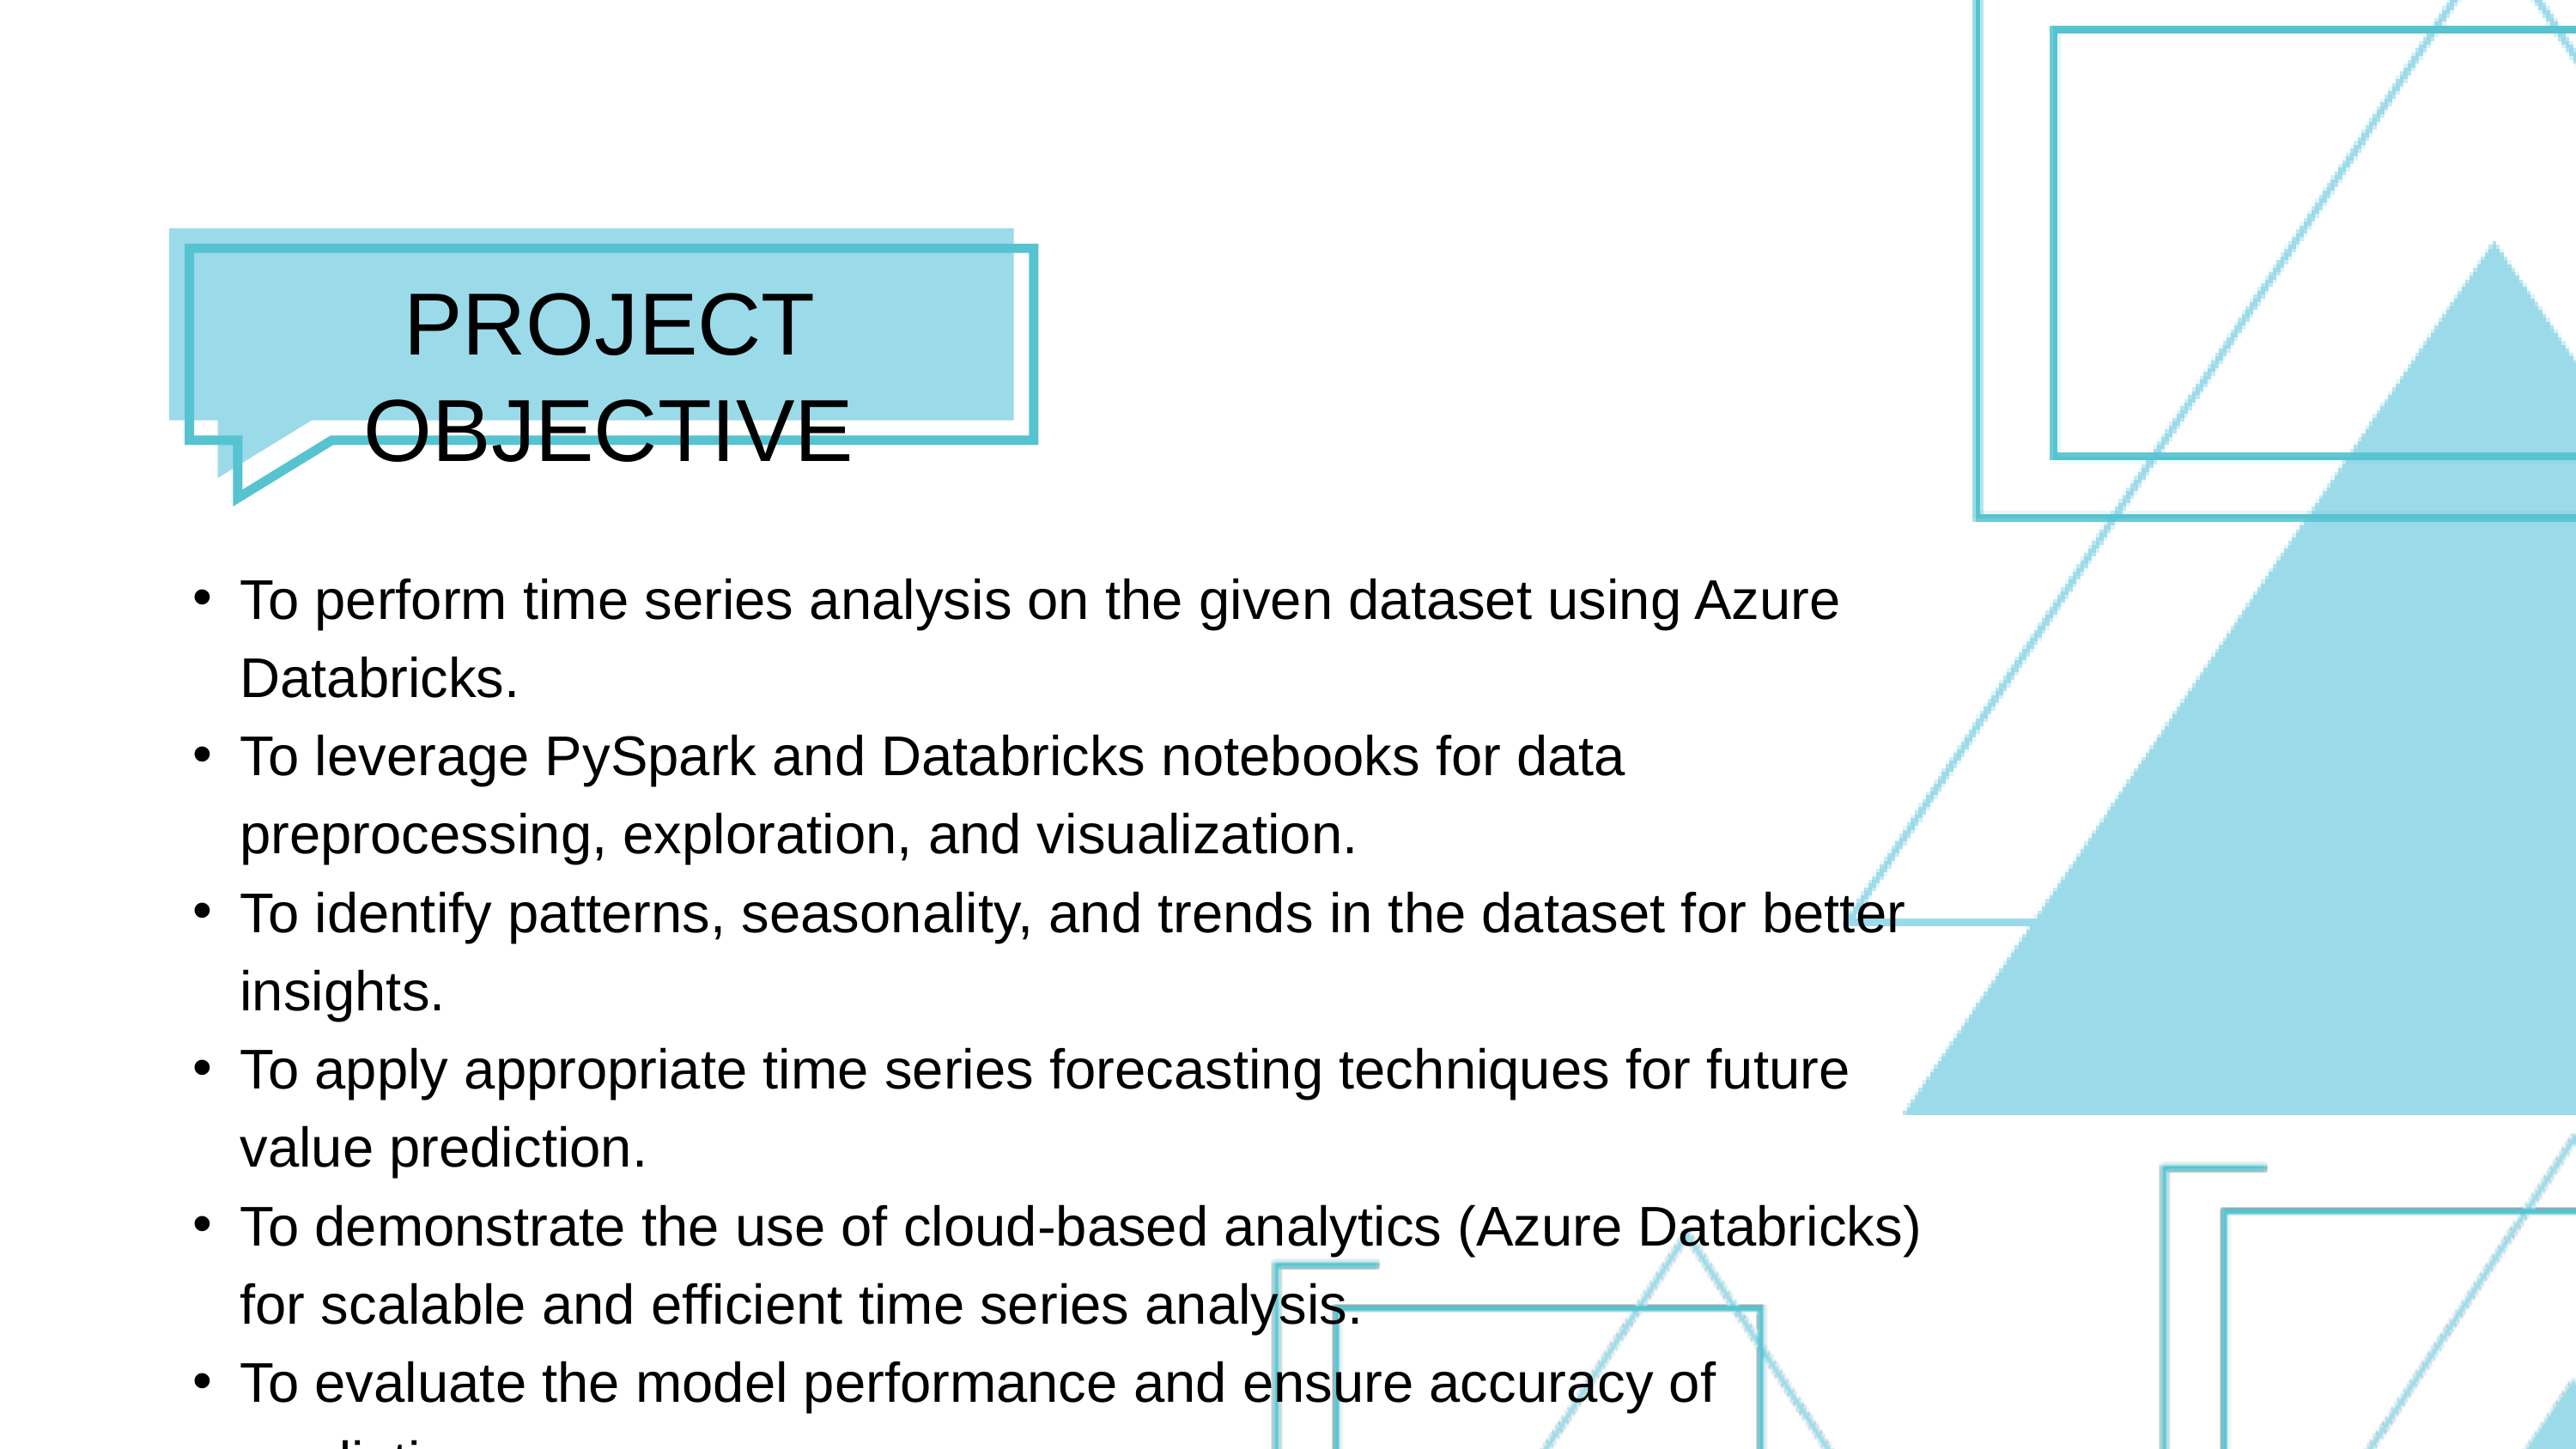

PROJECT OBJECTIVE
To perform time series analysis on the given dataset using Azure Databricks.
To leverage PySpark and Databricks notebooks for data preprocessing, exploration, and visualization.
To identify patterns, seasonality, and trends in the dataset for better insights.
To apply appropriate time series forecasting techniques for future value prediction.
To demonstrate the use of cloud-based analytics (Azure Databricks) for scalable and efficient time series analysis.
To evaluate the model performance and ensure accuracy of predictions.